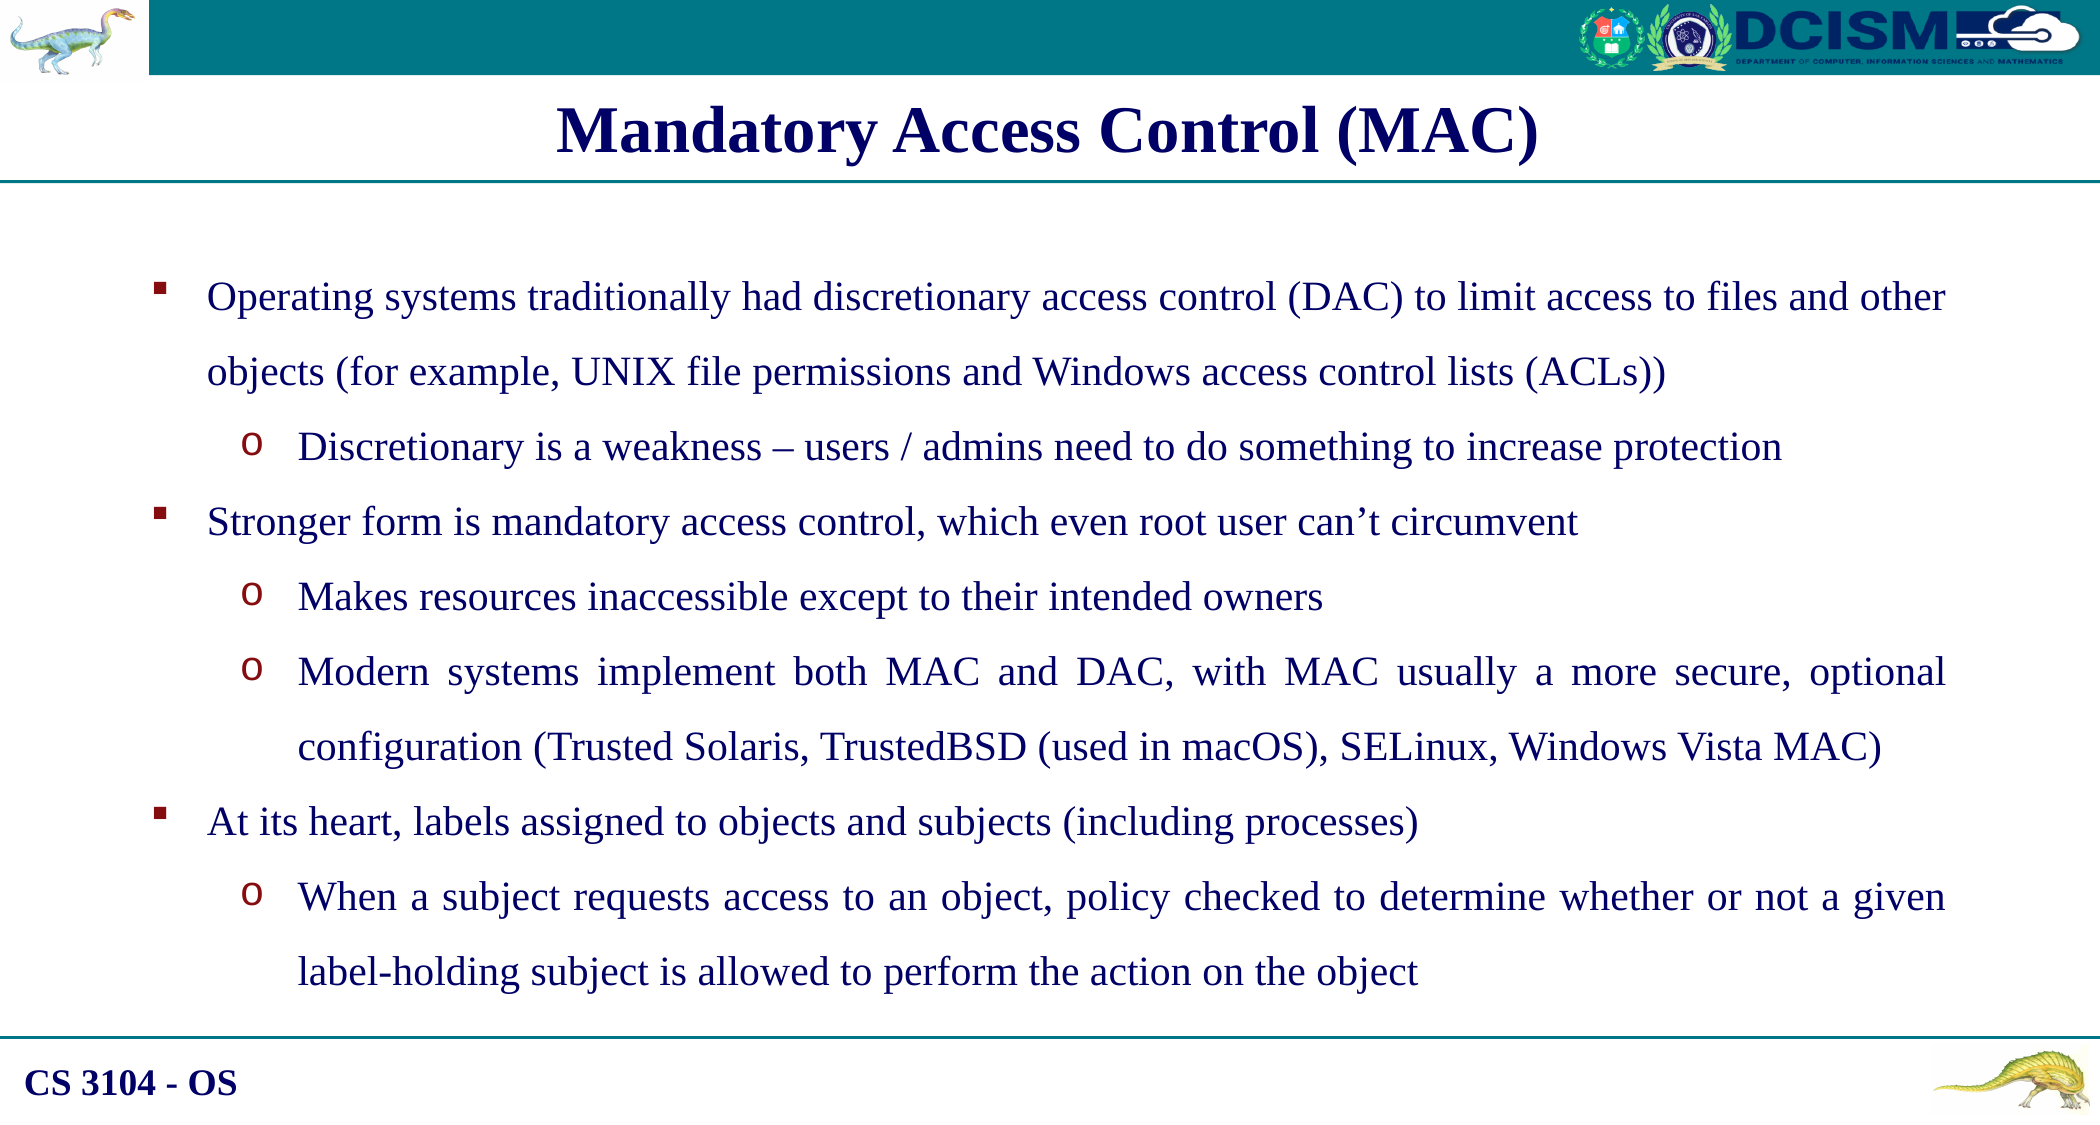

Mandatory Access Control (MAC)
Operating systems traditionally had discretionary access control (DAC) to limit access to files and other objects (for example, UNIX file permissions and Windows access control lists (ACLs))
Discretionary is a weakness – users / admins need to do something to increase protection
Stronger form is mandatory access control, which even root user can’t circumvent
Makes resources inaccessible except to their intended owners
Modern systems implement both MAC and DAC, with MAC usually a more secure, optional configuration (Trusted Solaris, TrustedBSD (used in macOS), SELinux, Windows Vista MAC)
At its heart, labels assigned to objects and subjects (including processes)
When a subject requests access to an object, policy checked to determine whether or not a given label-holding subject is allowed to perform the action on the object